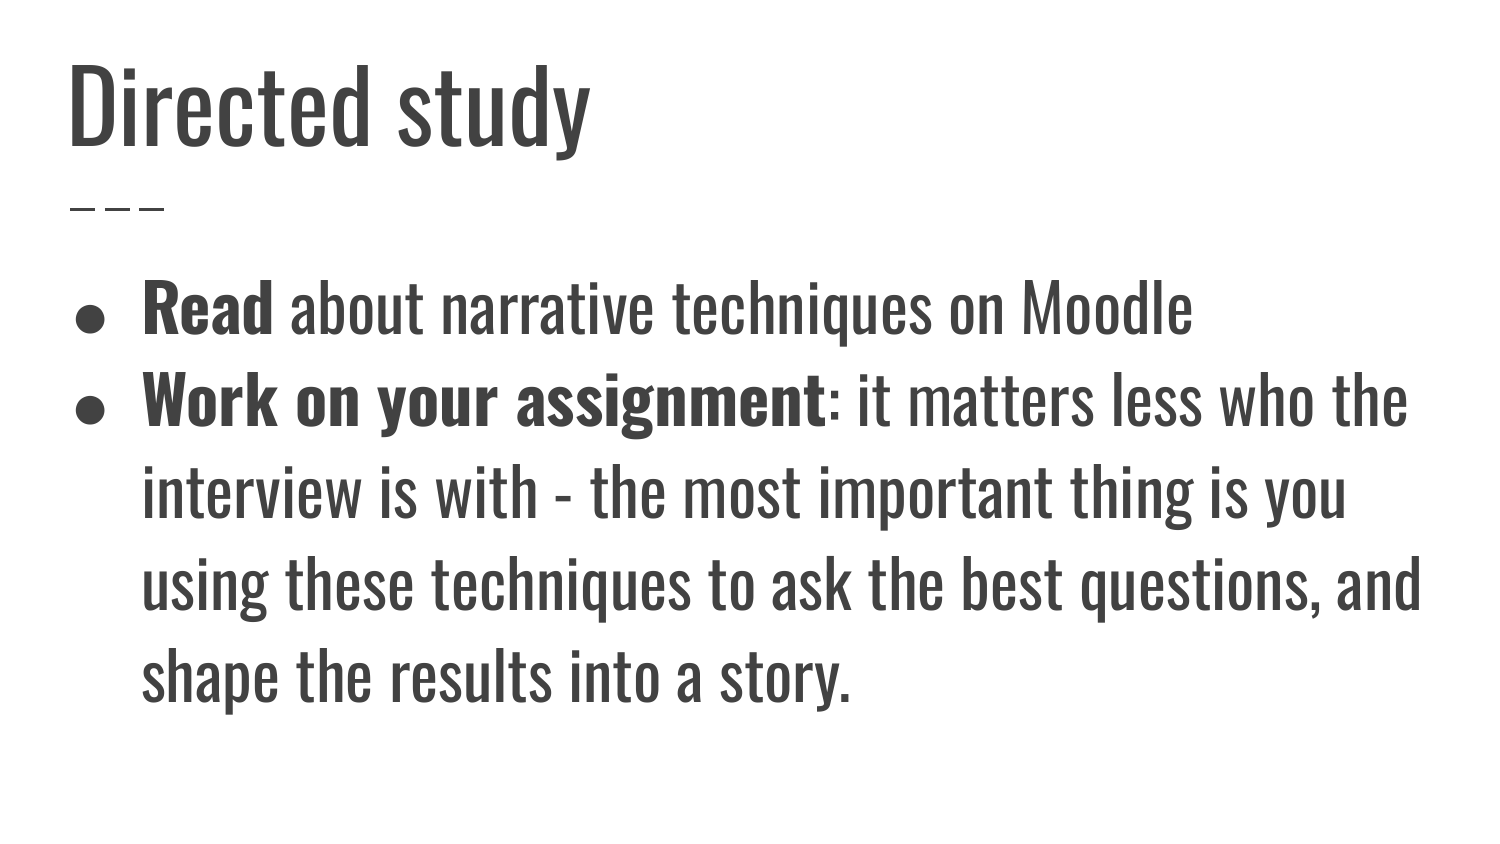

# Directed study
Read about narrative techniques on Moodle
Work on your assignment: it matters less who the interview is with - the most important thing is you using these techniques to ask the best questions, and shape the results into a story.